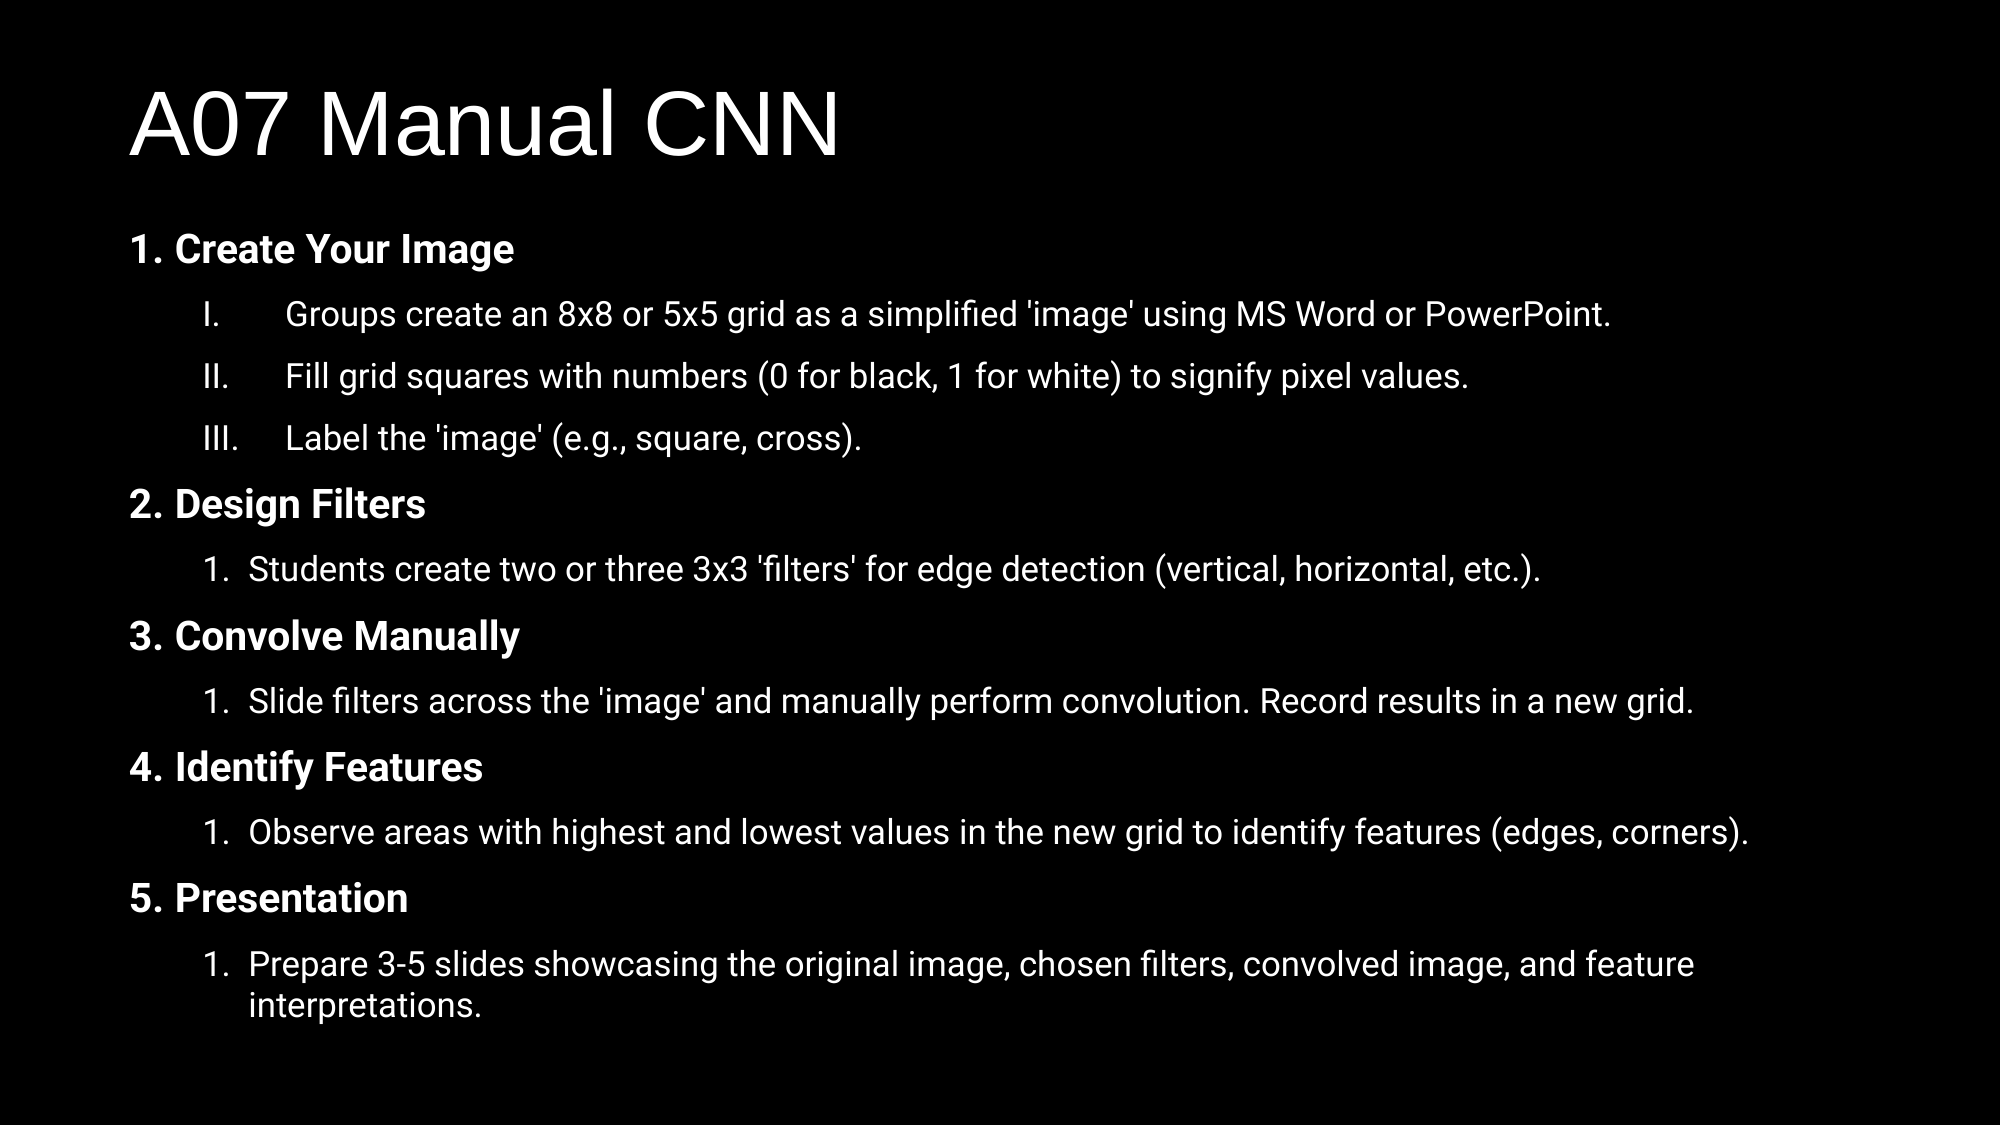

# A07 Manual CNN
Create Your Image
Groups create an 8x8 or 5x5 grid as a simplified 'image' using MS Word or PowerPoint.
Fill grid squares with numbers (0 for black, 1 for white) to signify pixel values.
Label the 'image' (e.g., square, cross).
Design Filters
Students create two or three 3x3 'filters' for edge detection (vertical, horizontal, etc.).
Convolve Manually
Slide filters across the 'image' and manually perform convolution. Record results in a new grid.
Identify Features
Observe areas with highest and lowest values in the new grid to identify features (edges, corners).
Presentation
Prepare 3-5 slides showcasing the original image, chosen filters, convolved image, and feature interpretations.